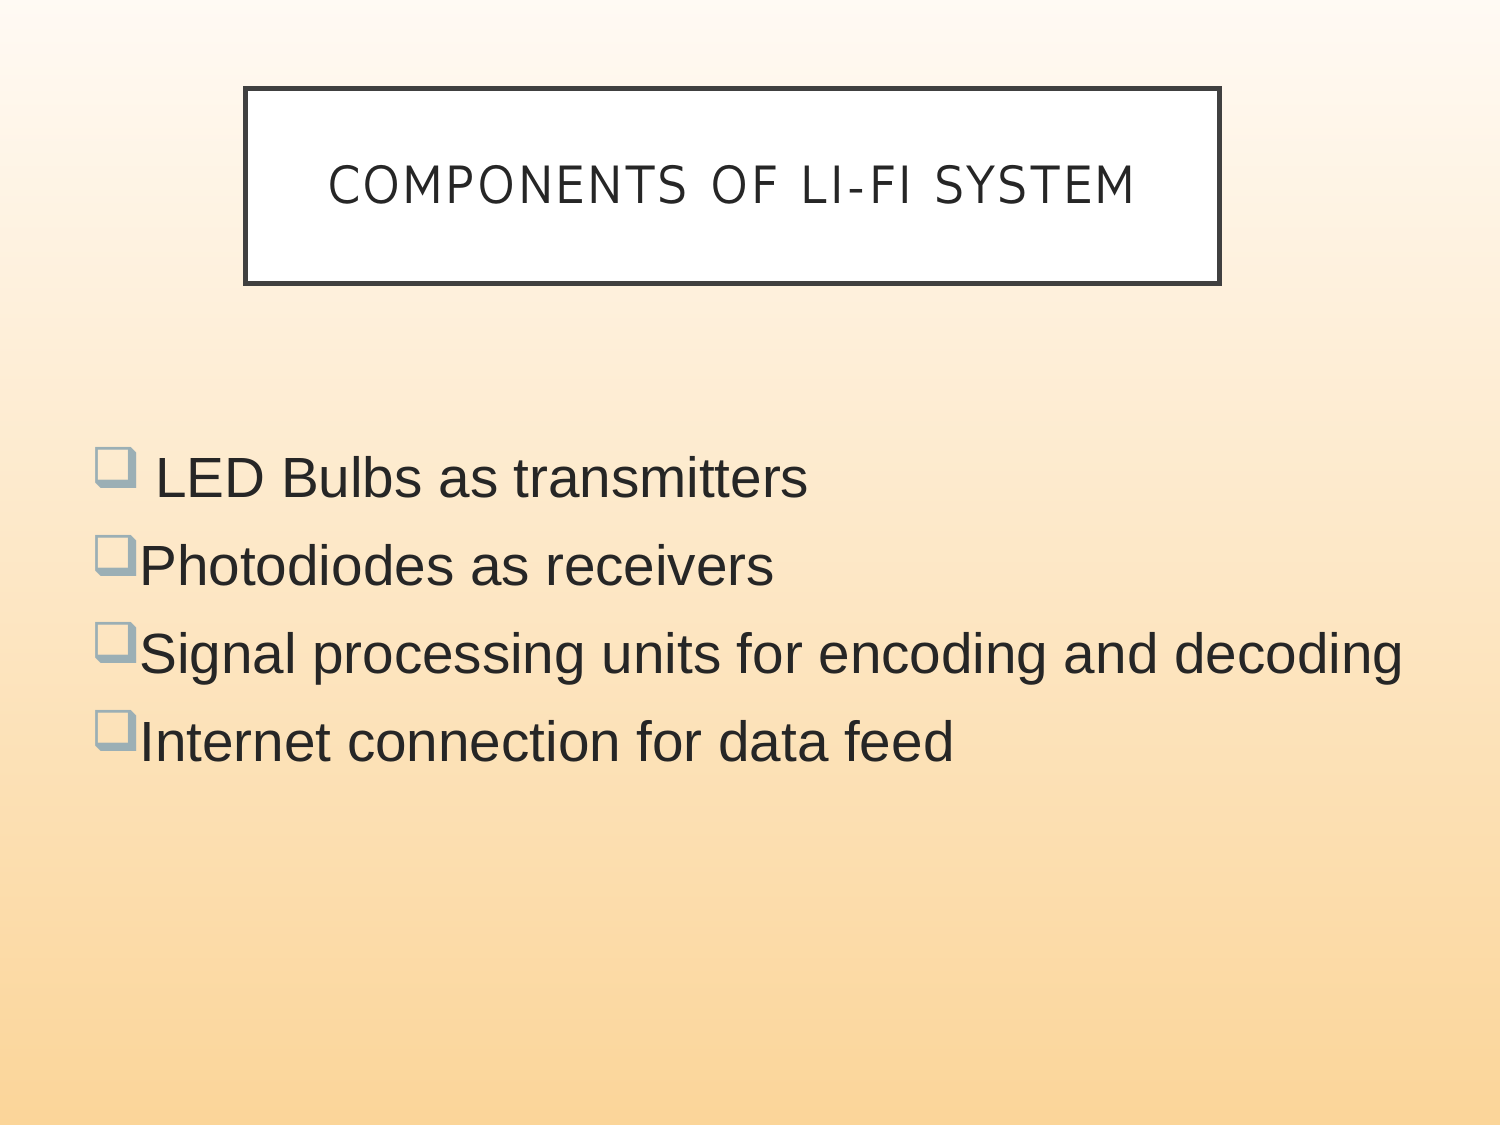

# Components of Li-Fi System
 LED Bulbs as transmitters
Photodiodes as receivers
Signal processing units for encoding and decoding
Internet connection for data feed